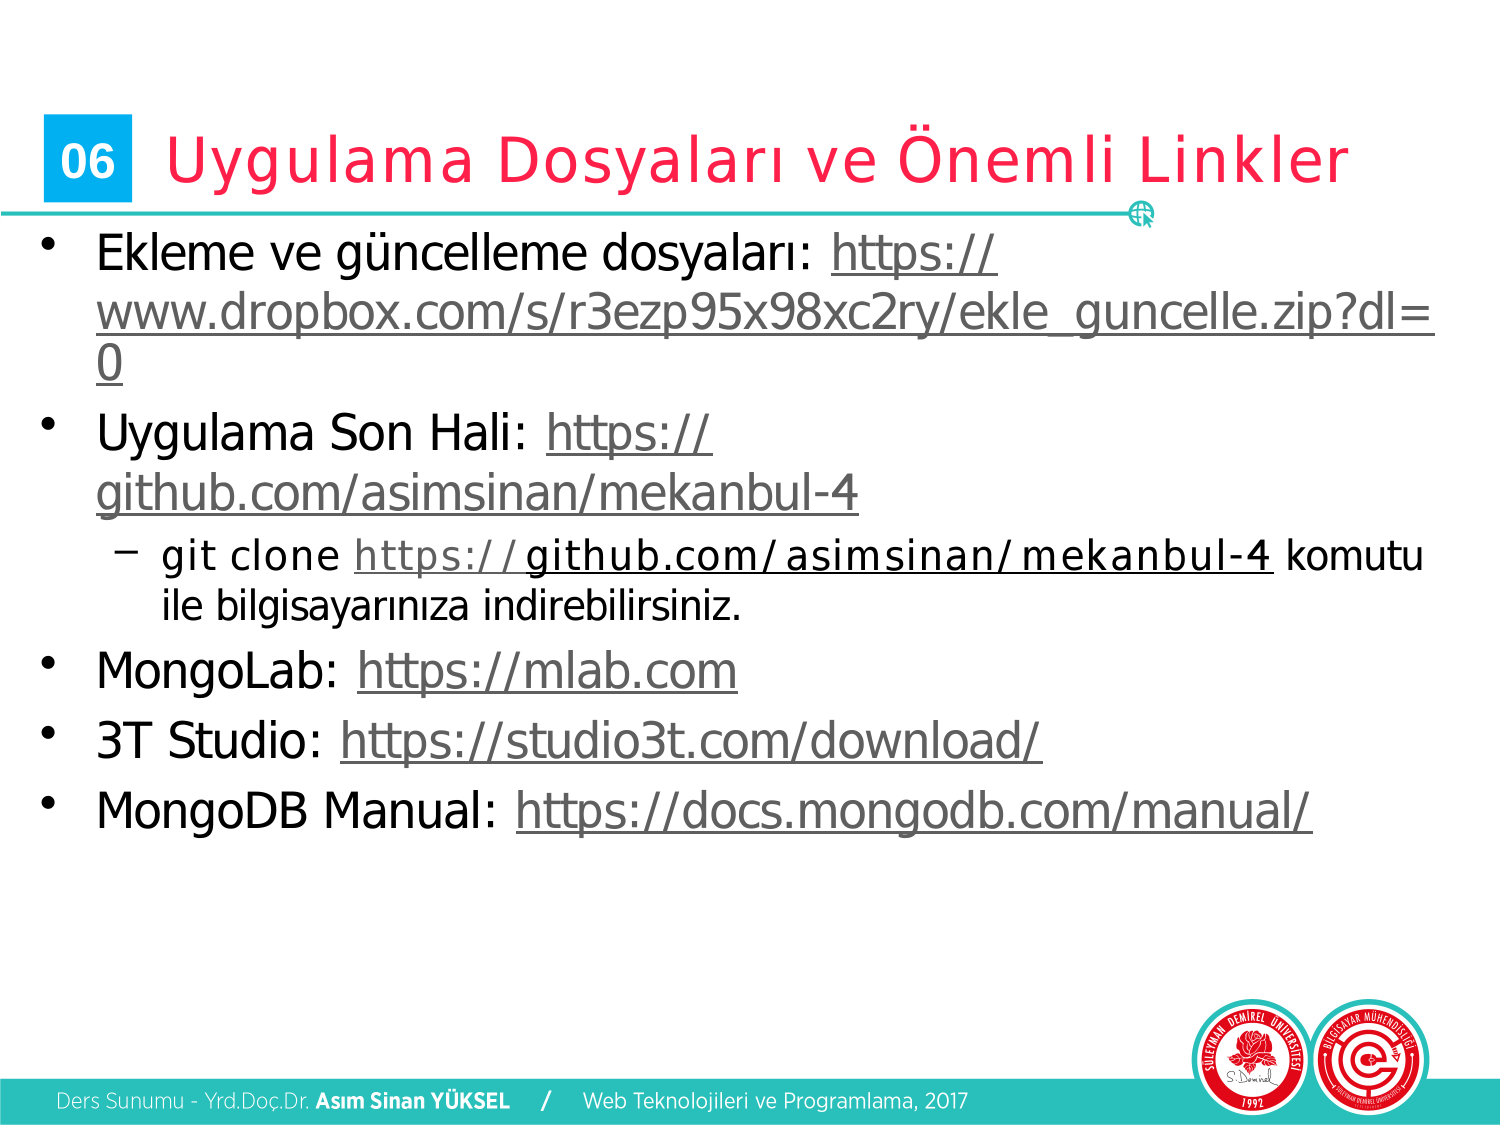

# Uygulama Dosyaları ve Önemli Linkler
06
Ekleme ve güncelleme dosyaları: https://www.dropbox.com/s/r3ezp95x98xc2ry/ekle_guncelle.zip?dl=0
Uygulama Son Hali: https://github.com/asimsinan/mekanbul-4
git clone https://github.com/asimsinan/mekanbul-4 komutu ile bilgisayarınıza indirebilirsiniz.
MongoLab: https://mlab.com
3T Studio: https://studio3t.com/download/
MongoDB Manual: https://docs.mongodb.com/manual/